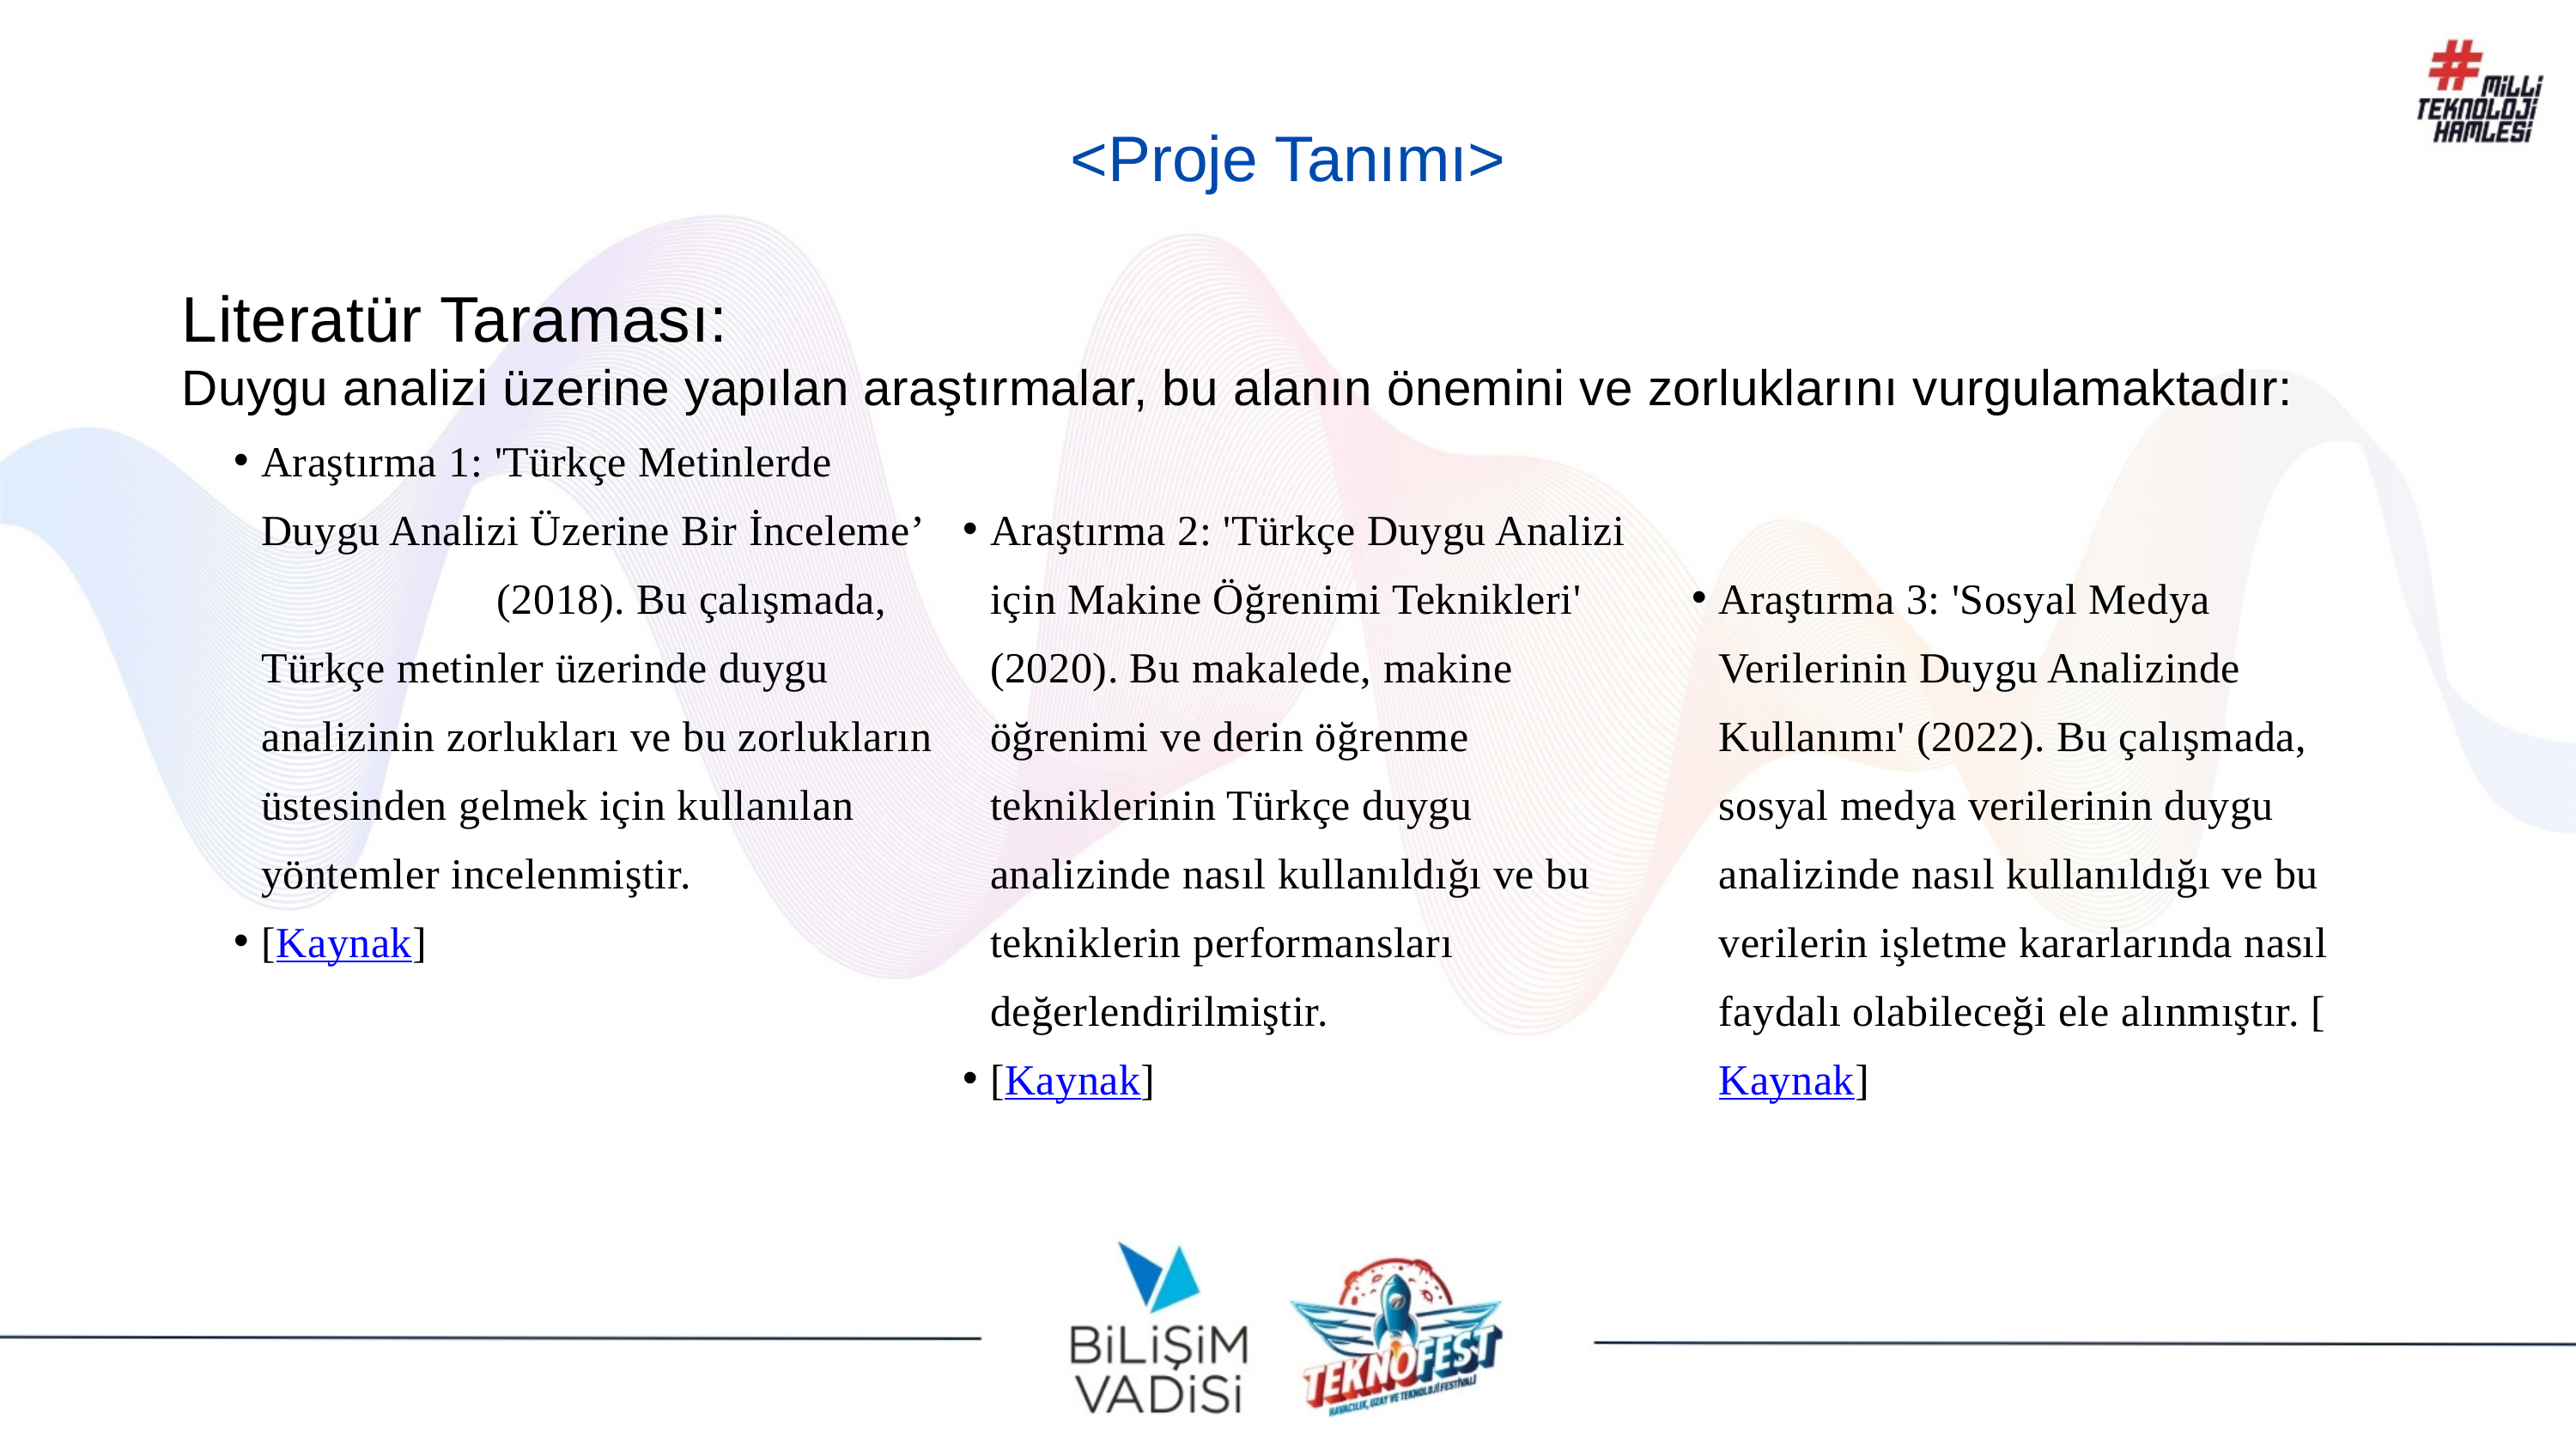

<Proje Tanımı>
Literatür Taraması:
Duygu analizi üzerine yapılan araştırmalar, bu alanın önemini ve zorluklarını vurgulamaktadır:
Araştırma 1: 'Türkçe Metinlerde Duygu Analizi Üzerine Bir İnceleme’                       (2018). Bu çalışmada, Türkçe metinler üzerinde duygu analizinin zorlukları ve bu zorlukların üstesinden gelmek için kullanılan yöntemler incelenmiştir.
[Kaynak]

Araştırma 2: 'Türkçe Duygu Analizi için Makine Öğrenimi Teknikleri' (2020). Bu makalede, makine öğrenimi ve derin öğrenme tekniklerinin Türkçe duygu analizinde nasıl kullanıldığı ve bu tekniklerin performansları değerlendirilmiştir.
[Kaynak]

Araştırma 3: 'Sosyal Medya Verilerinin Duygu Analizinde Kullanımı' (2022). Bu çalışmada, sosyal medya verilerinin duygu analizinde nasıl kullanıldığı ve bu verilerin işletme kararlarında nasıl faydalı olabileceği ele alınmıştır. [Kaynak]